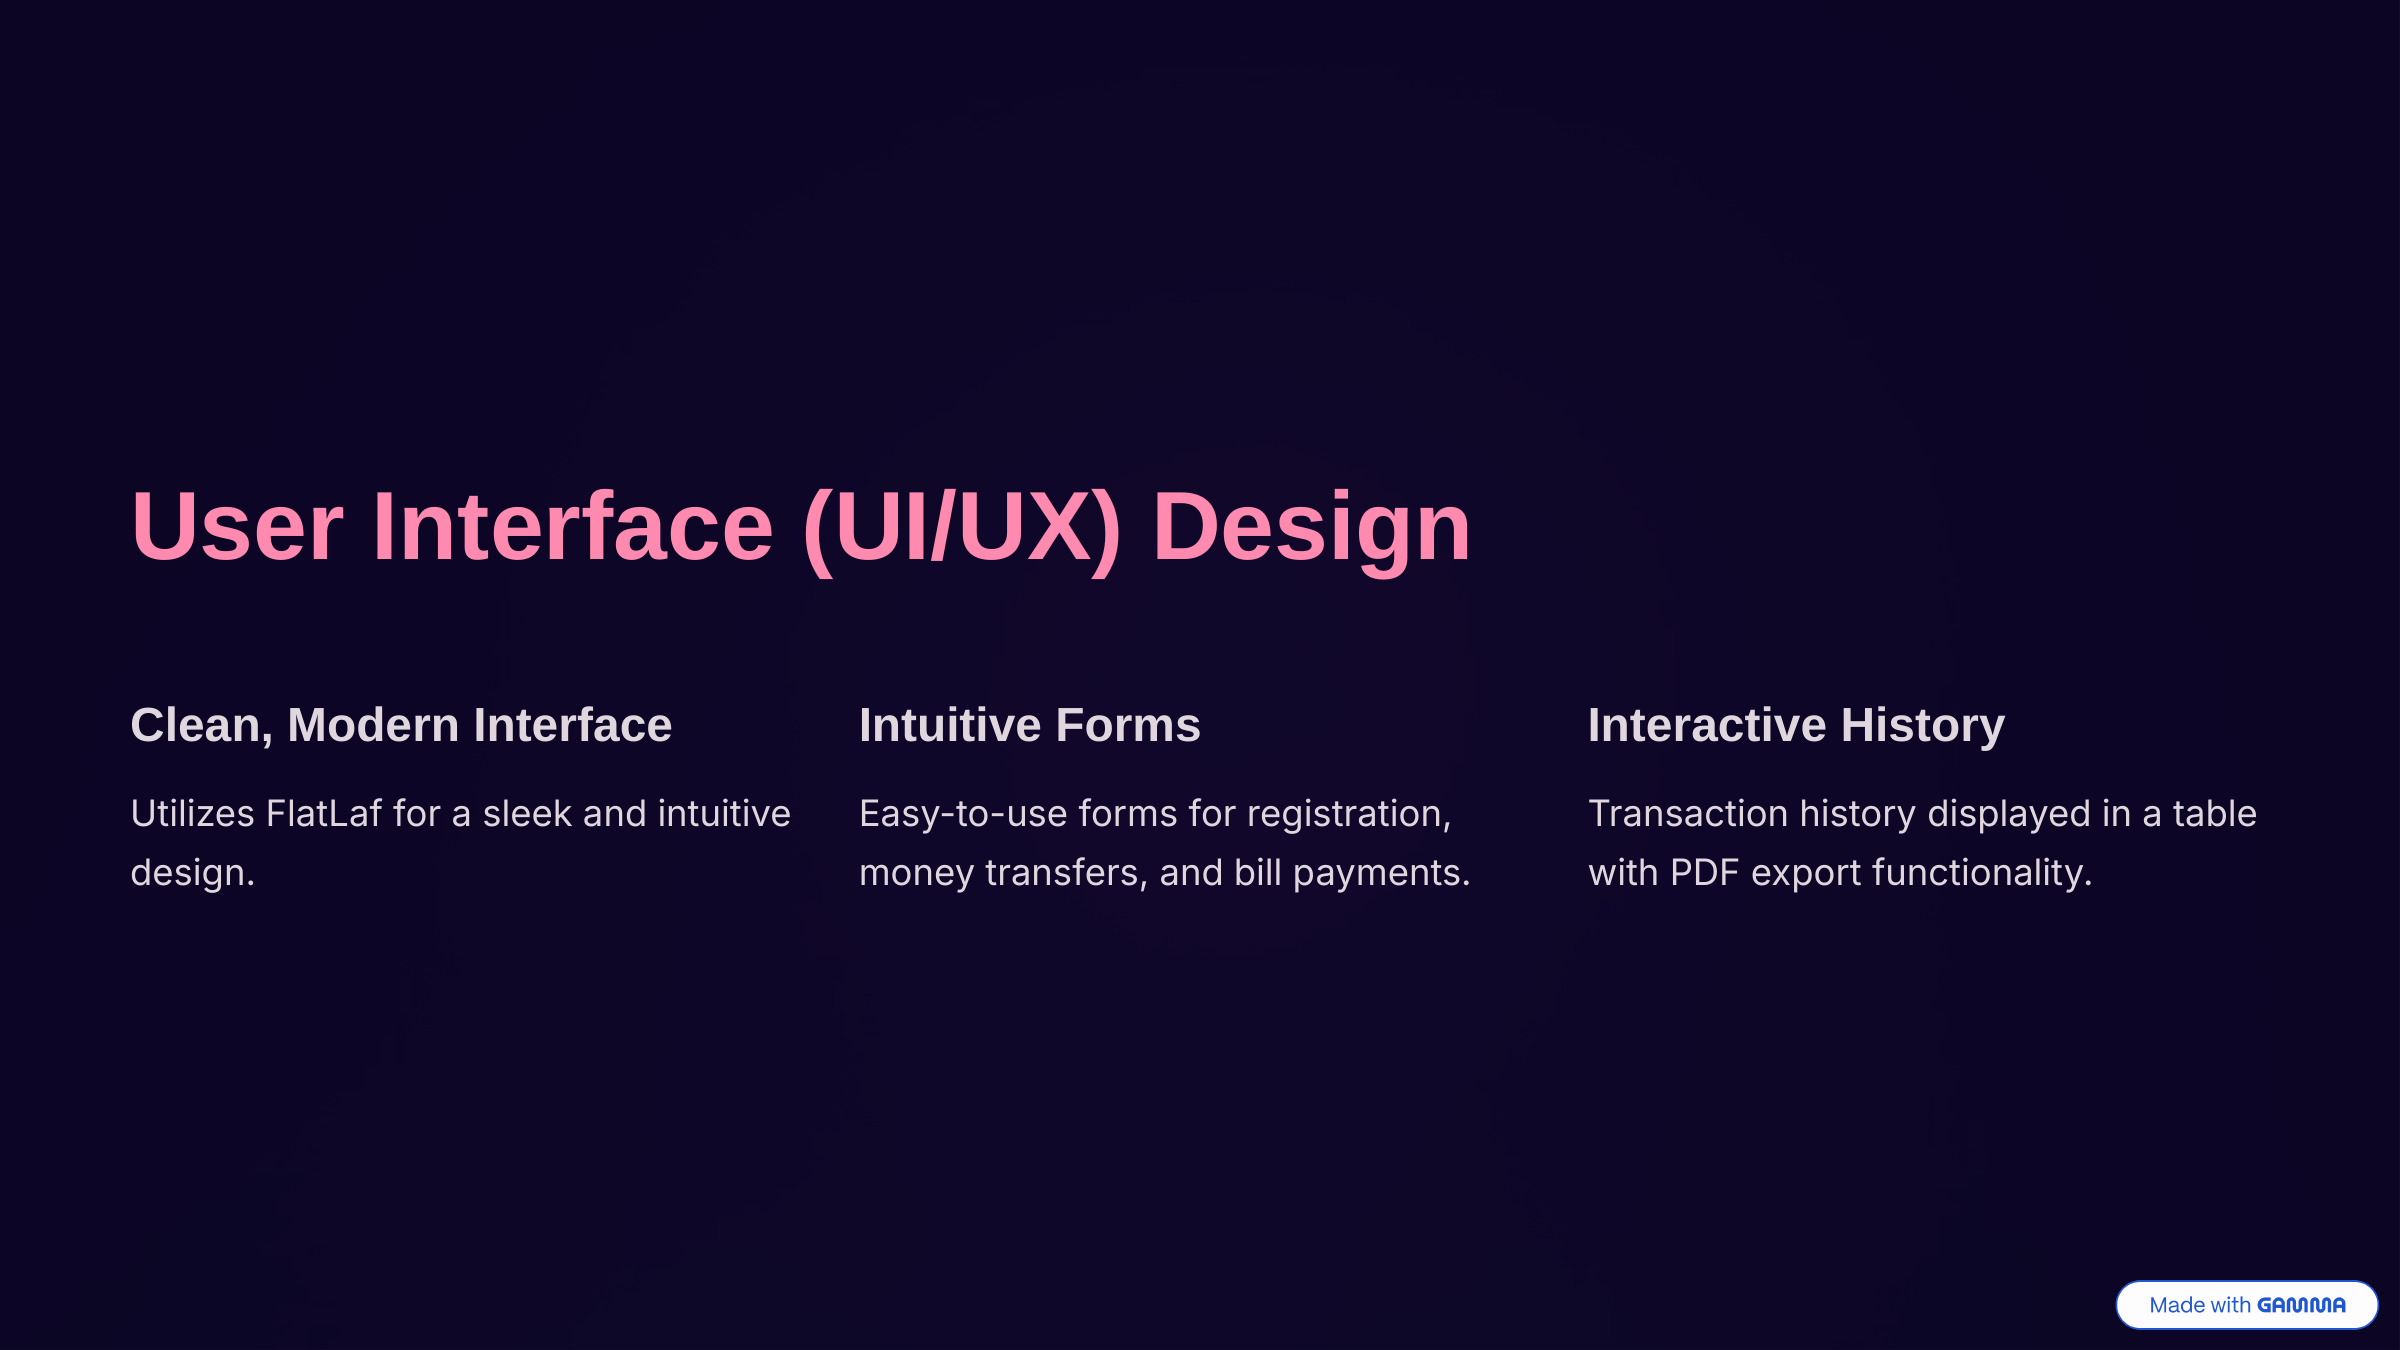

User Interface (UI/UX) Design
Clean, Modern Interface
Intuitive Forms
Interactive History
Utilizes FlatLaf for a sleek and intuitive design.
Easy-to-use forms for registration, money transfers, and bill payments.
Transaction history displayed in a table with PDF export functionality.